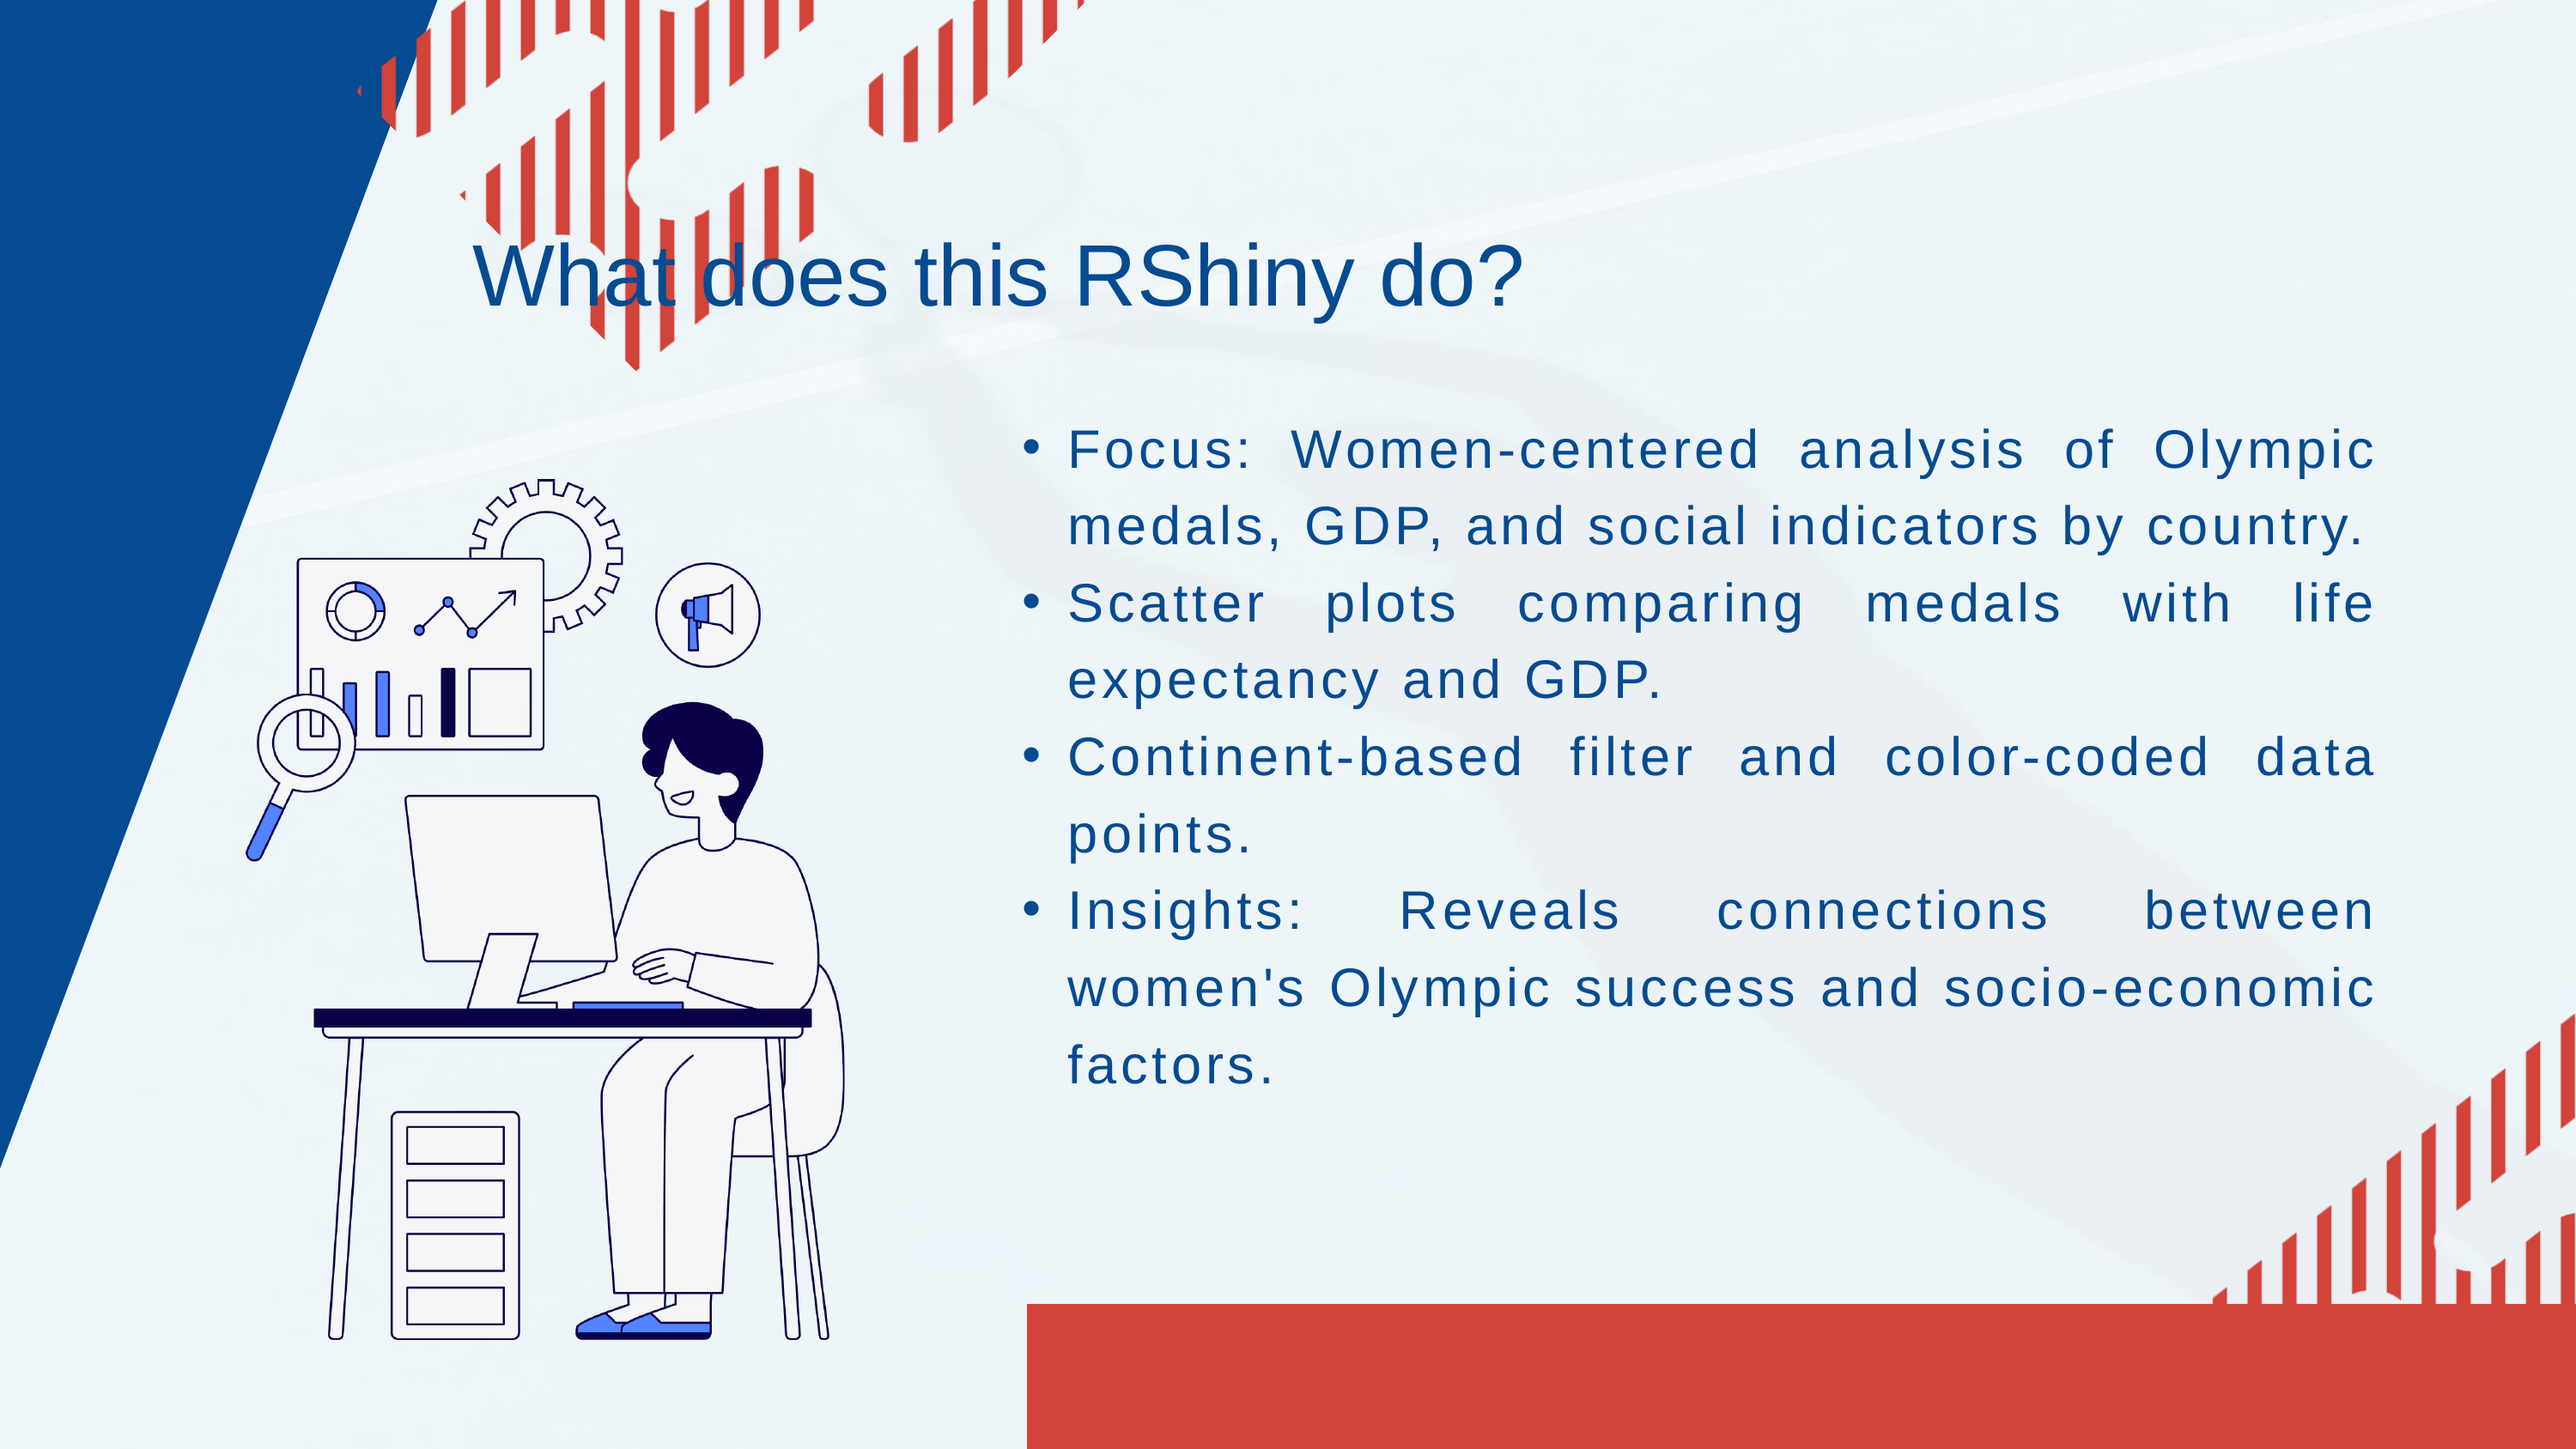

What does this RShiny do?
Focus: Women-centered analysis of Olympic medals, GDP, and social indicators by country.
Scatter plots comparing medals with life expectancy and GDP.
Continent-based filter and color-coded data points.
Insights: Reveals connections between women's Olympic success and socio-economic factors.